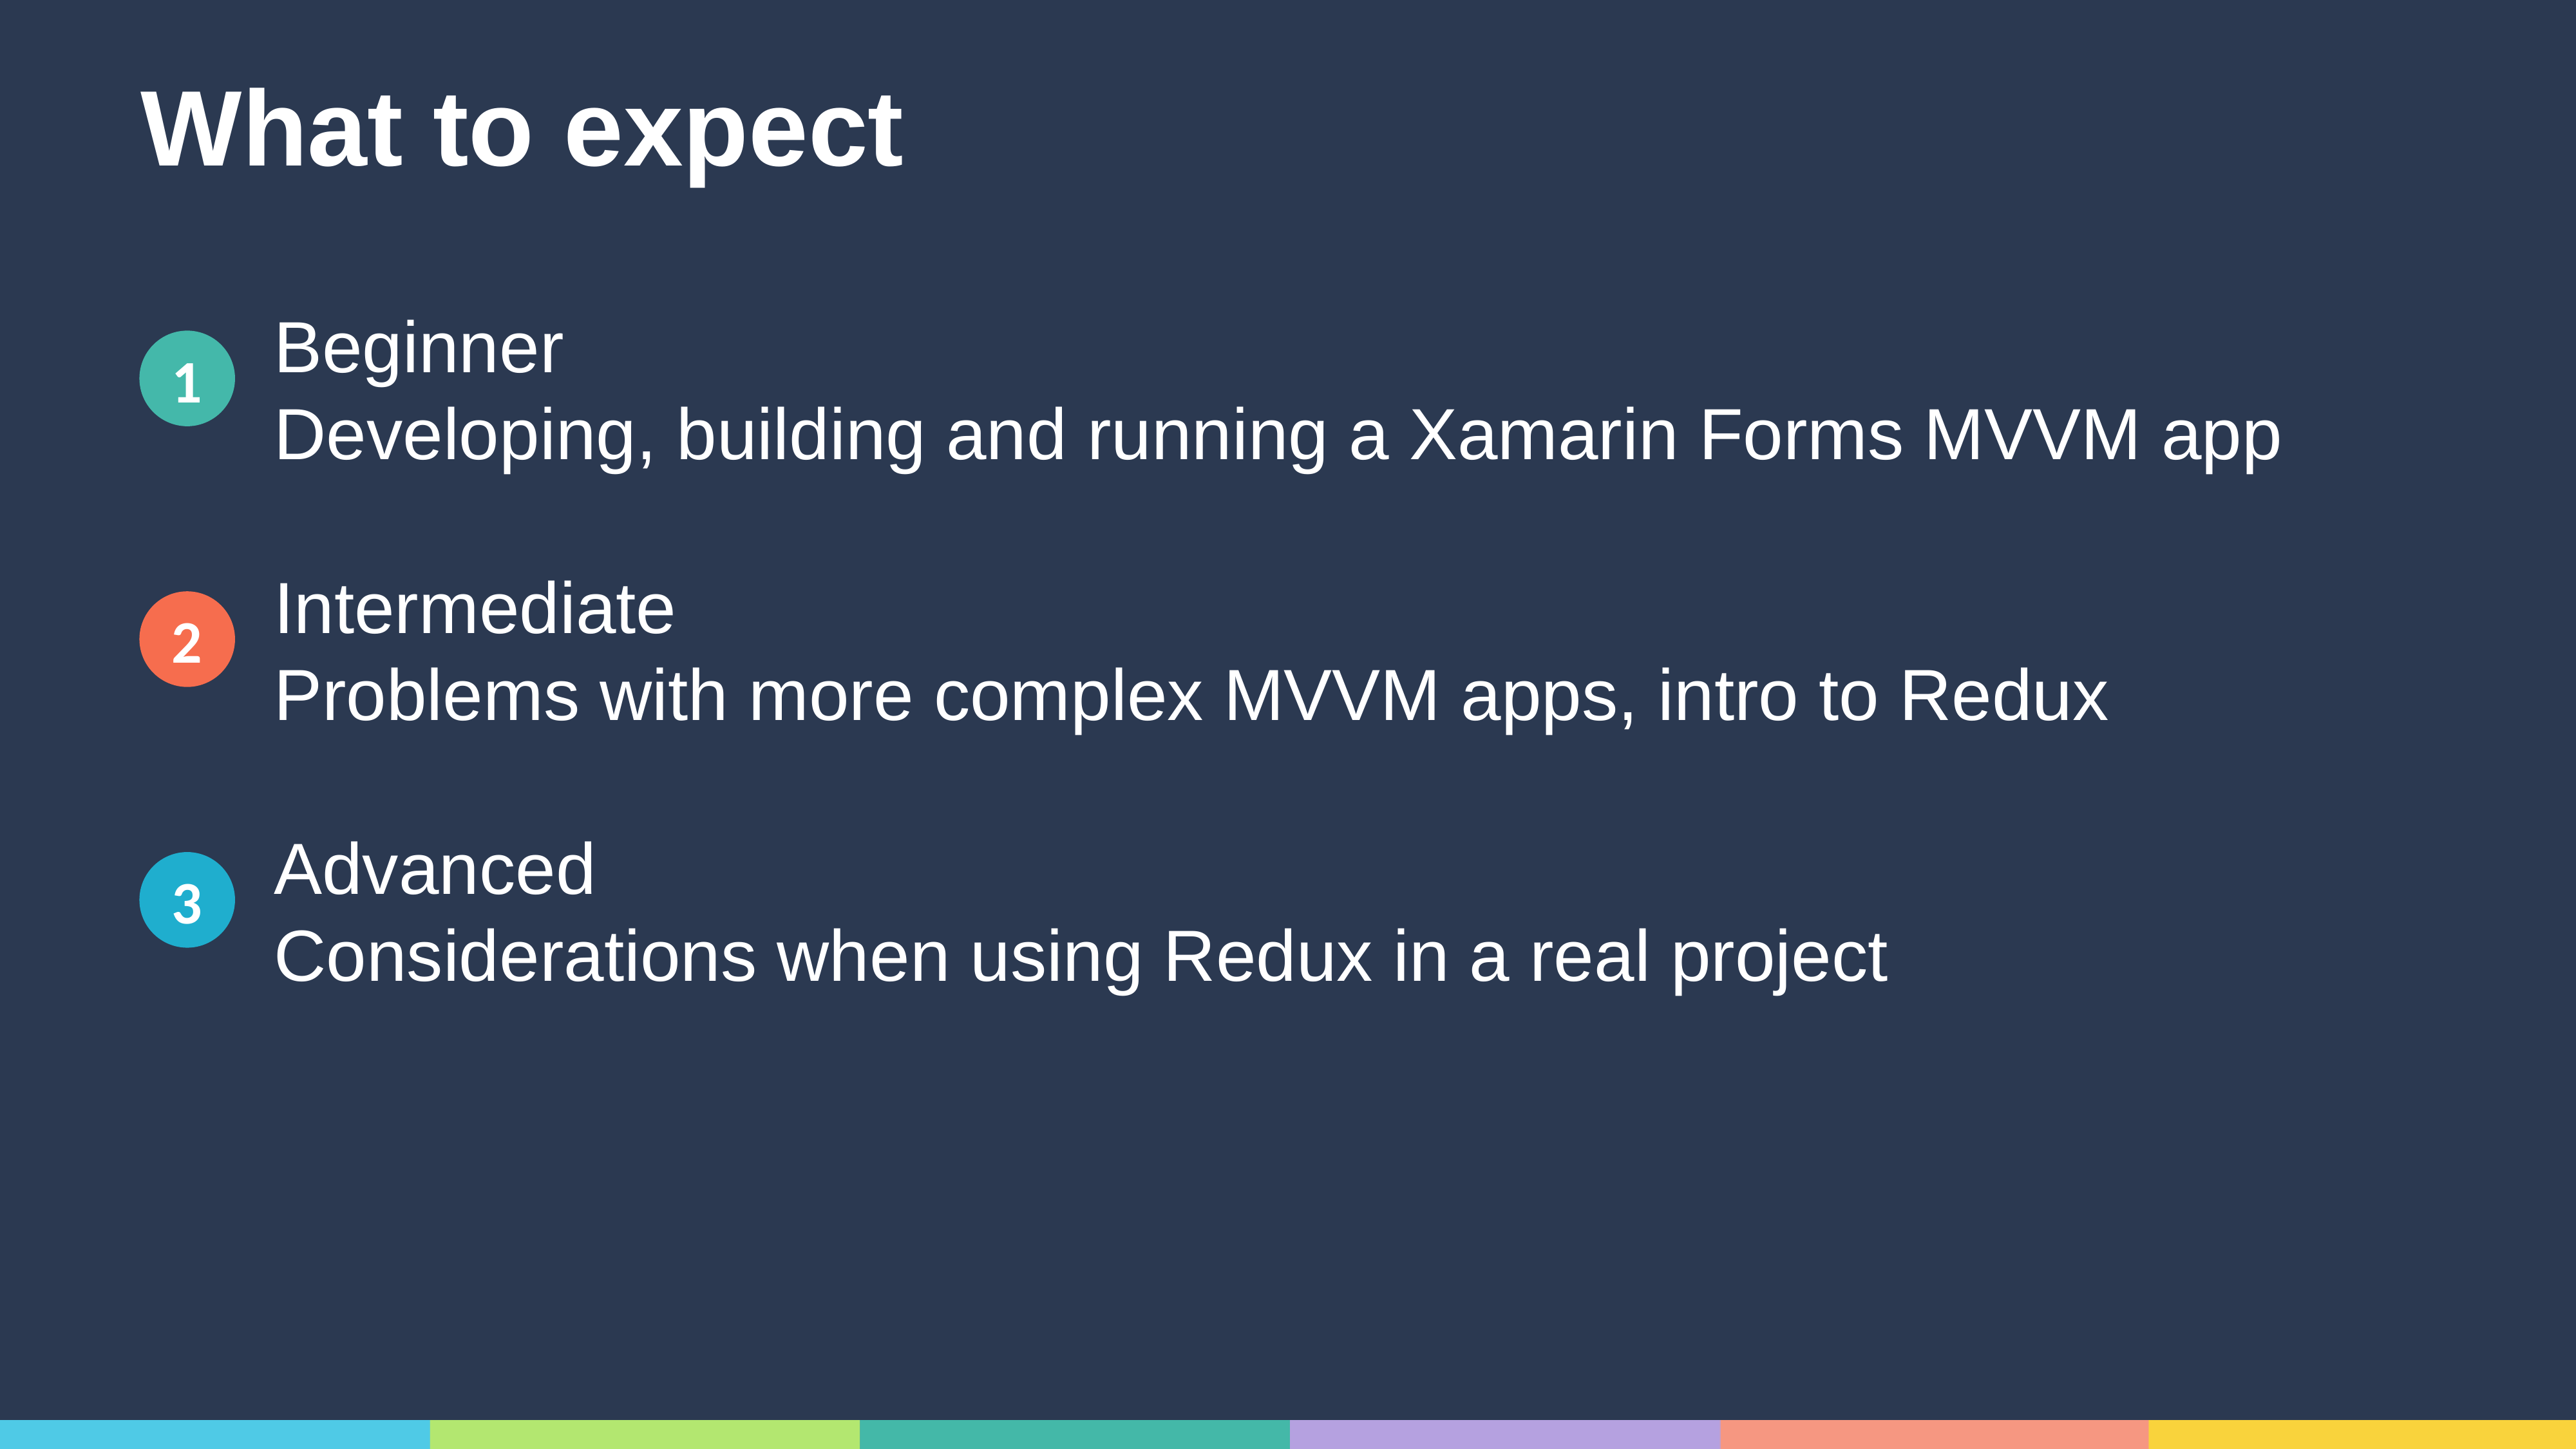

# What to expect
Beginner
Developing, building and running a Xamarin Forms MVVM app

Intermediate
Problems with more complex MVVM apps, intro to Redux

Advanced
Considerations when using Redux in a real project

1
2
3